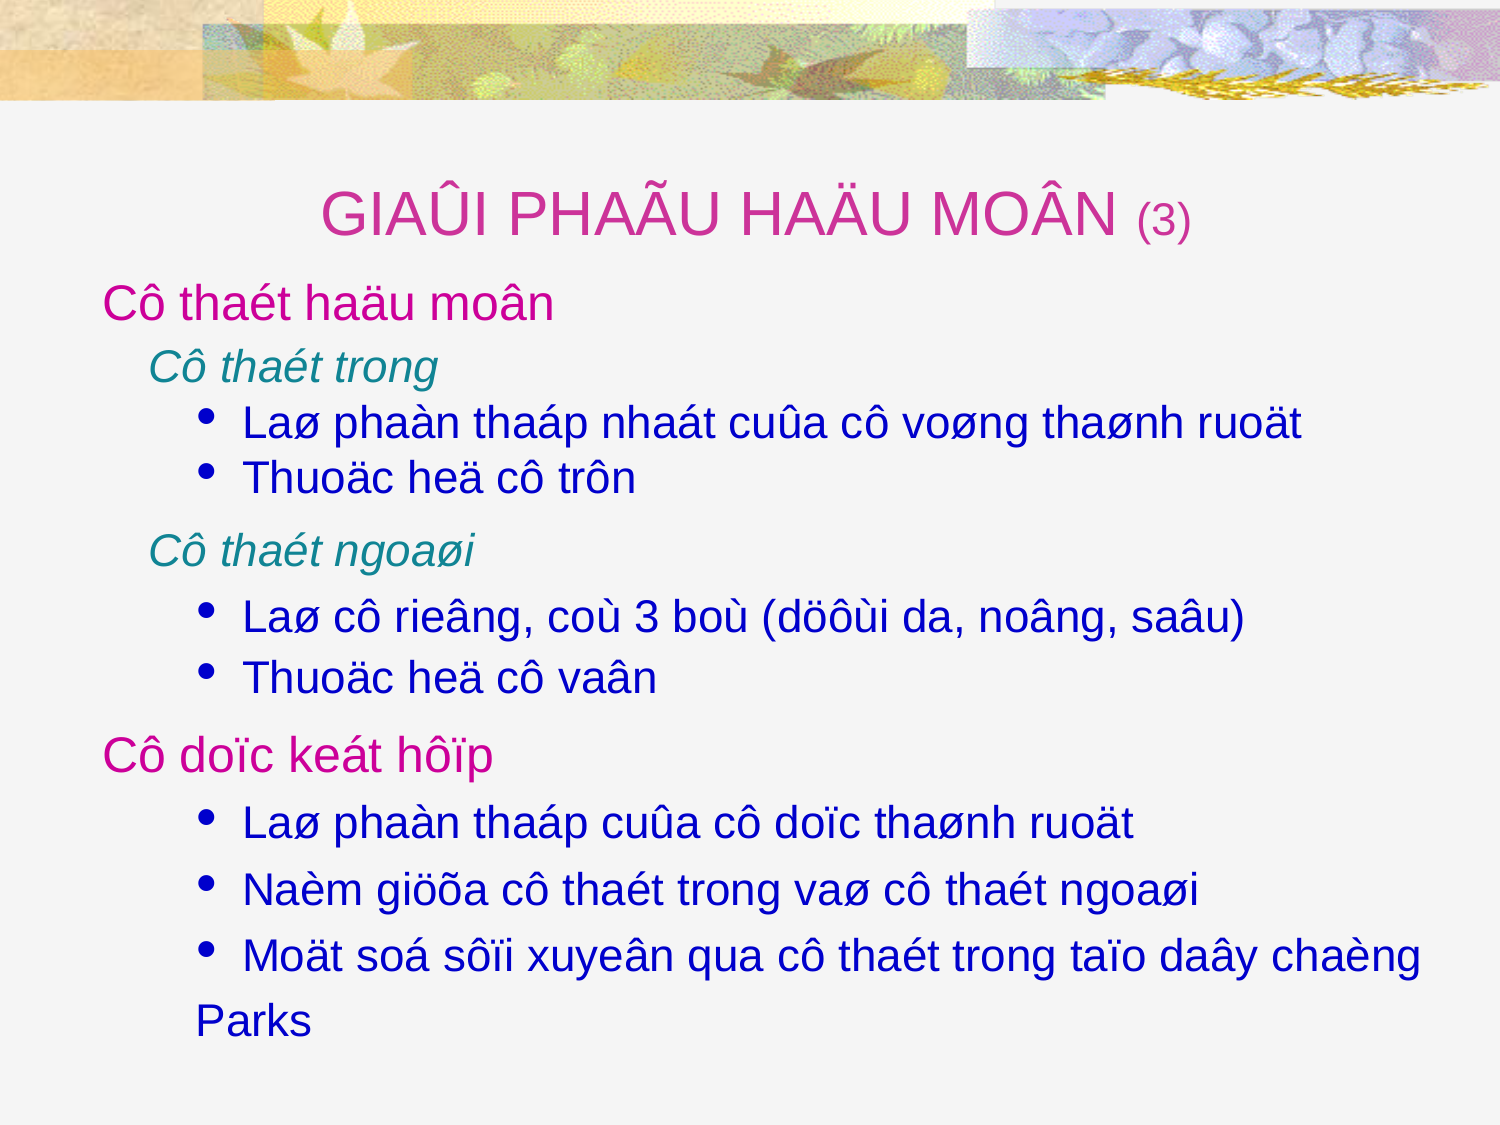

# GIAÛI PHAÃU HAÄU MOÂN (3)
Cô thaét haäu moân
		Cô thaét trong
	Laø phaàn thaáp nhaát cuûa cô voøng thaønh ruoät
	Thuoäc heä cô trôn
		Cô thaét ngoaøi
	Laø cô rieâng, coù 3 boù (döôùi da, noâng, saâu)
	Thuoäc heä cô vaân
Cô doïc keát hôïp
	Laø phaàn thaáp cuûa cô doïc thaønh ruoät
	Naèm giöõa cô thaét trong vaø cô thaét ngoaøi
	Moät soá sôïi xuyeân qua cô thaét trong taïo daây chaèng Parks